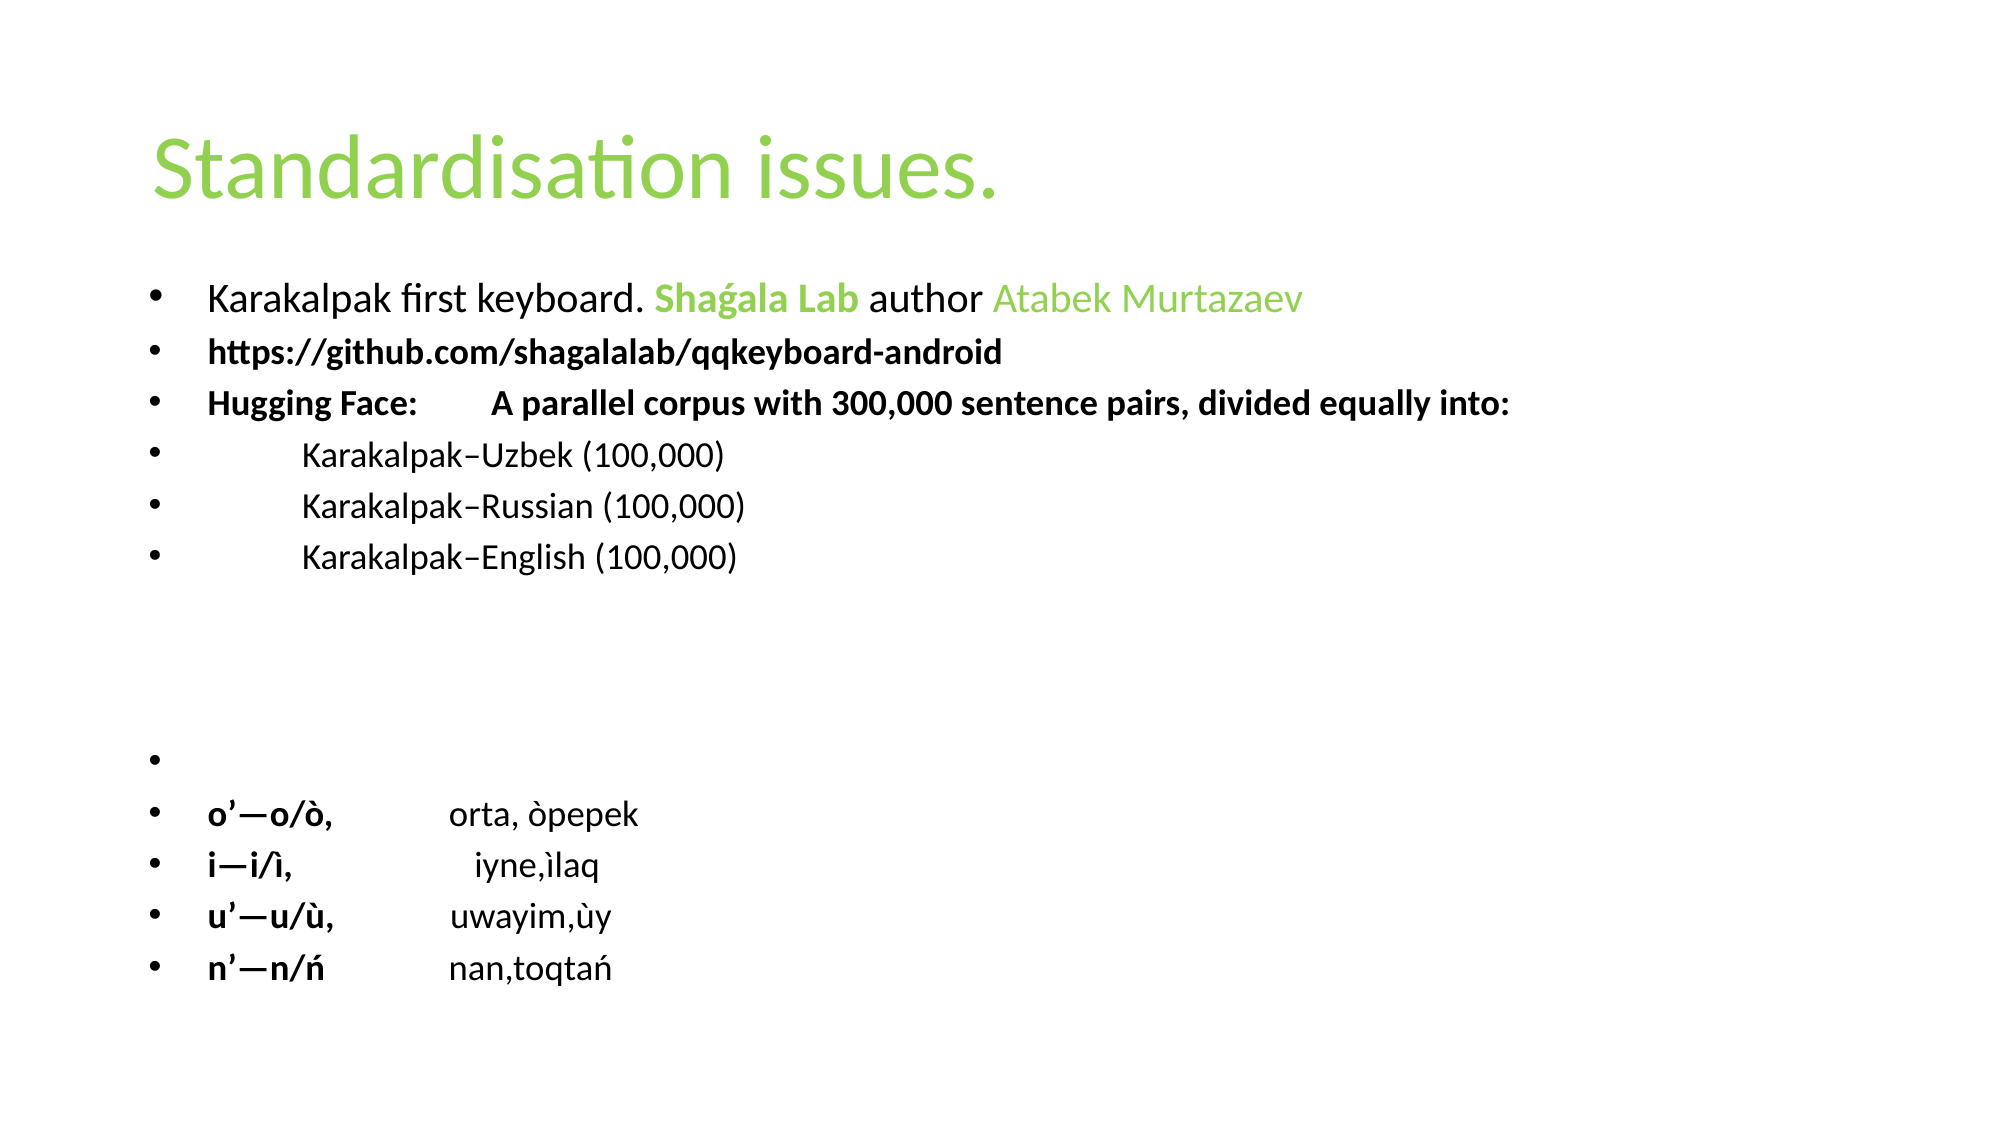

# Standardisation issues.

Karakalpak first keyboard. Shaǵala Lab author Atabek Murtazaev
https://github.com/shagalalab/qqkeyboard-android
Hugging Face:	A parallel corpus with 300,000 sentence pairs, divided equally into:
		Karakalpak–Uzbek (100,000)
		Karakalpak–Russian (100,000)
		Karakalpak–English (100,000)

o’—o/ò,              orta, òpepek
i—i/ì,                      iyne,ìlaq
u’—u/ù,              uwayim,ùy
n’—n/ń               nan,toqtań